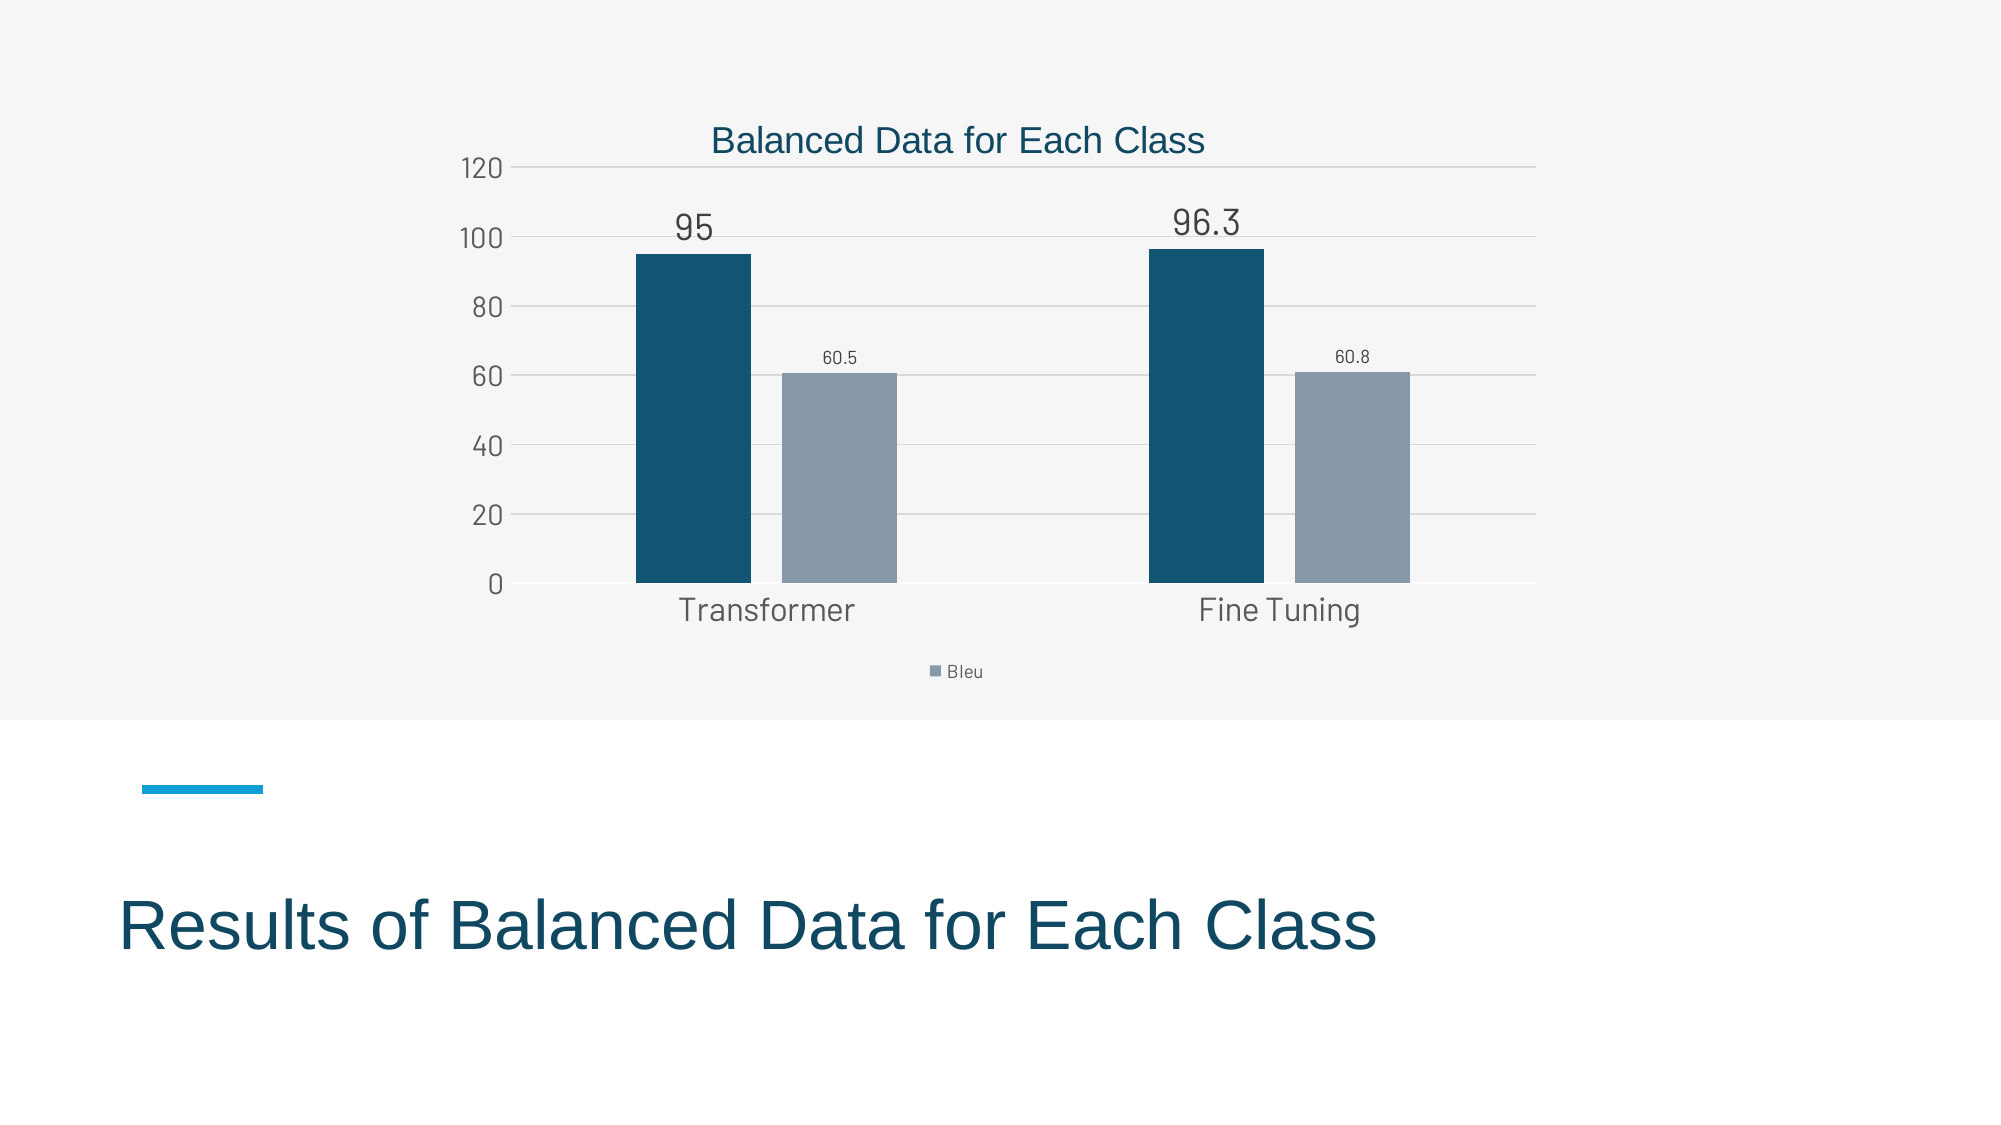

### Chart: Balanced Data for Each Class

| Category | Similarity | Bleu |
|---|---|---|
| Transformer | 95.0 | 60.5 |
| Fine Tuning | 96.3 | 60.8 |
Results of Balanced Data for Each Class